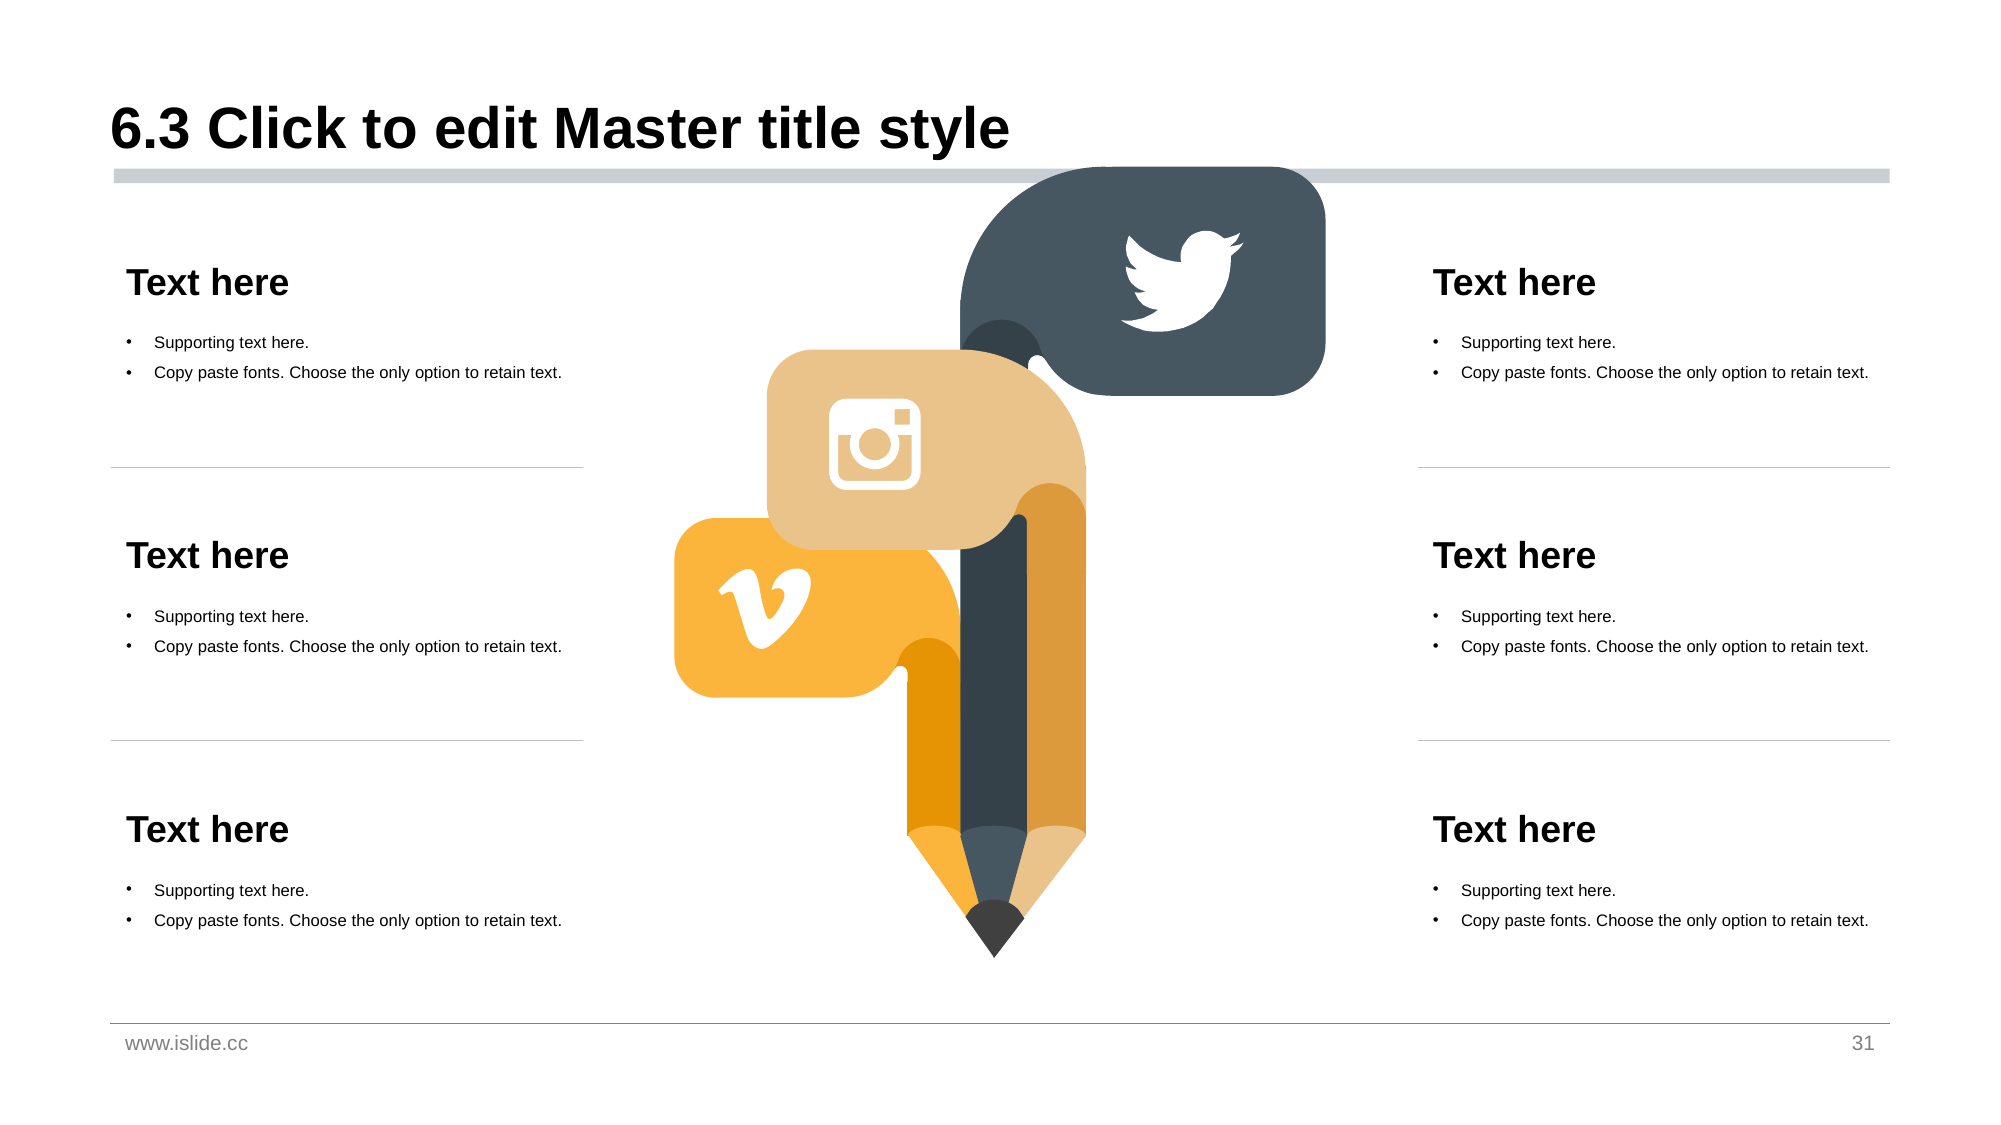

# 6.3 Click to edit Master title style

Text here
Supporting text here.
Copy paste fonts. Choose the only option to retain text.
Text here
Supporting text here.
Copy paste fonts. Choose the only option to retain text.
Text here
Supporting text here.
Copy paste fonts. Choose the only option to retain text.
Text here
Supporting text here.
Copy paste fonts. Choose the only option to retain text.
Text here
Supporting text here.
Copy paste fonts. Choose the only option to retain text.
Text here
Supporting text here.
Copy paste fonts. Choose the only option to retain text.
www.islide.cc
31